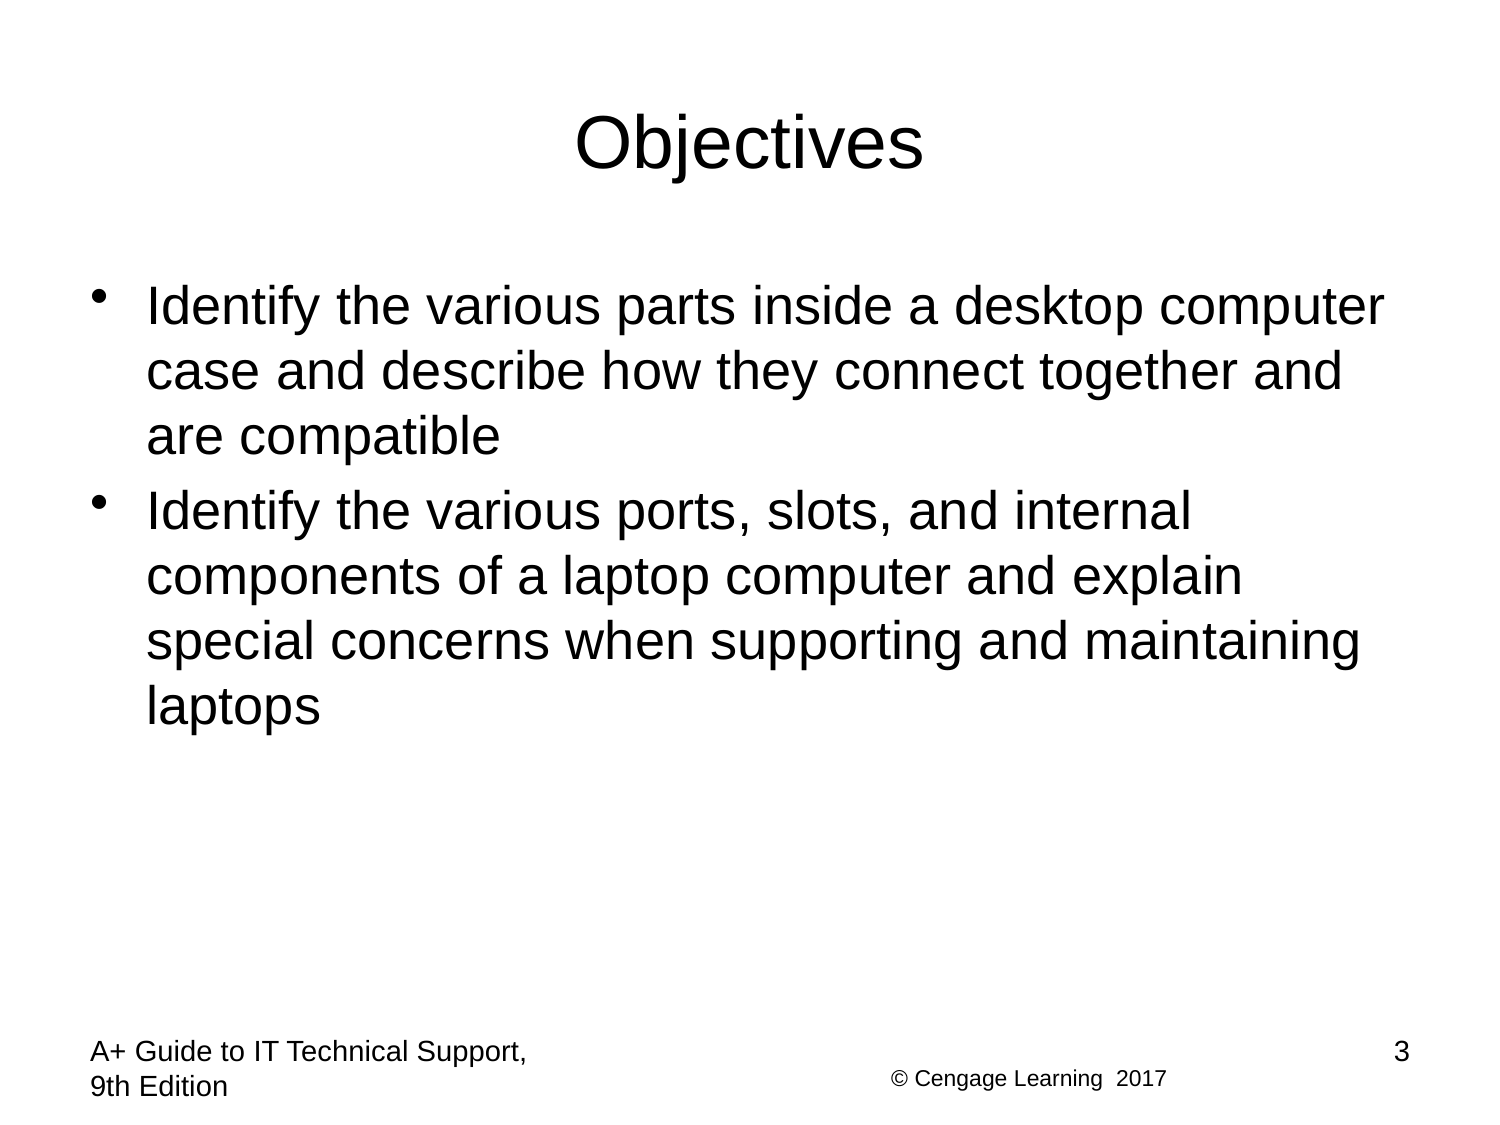

# Objectives
Identify the various parts inside a desktop computer case and describe how they connect together and are compatible
Identify the various ports, slots, and internal components of a laptop computer and explain special concerns when supporting and maintaining laptops

A+ Guide to IT Technical Support, 9th Edition
3